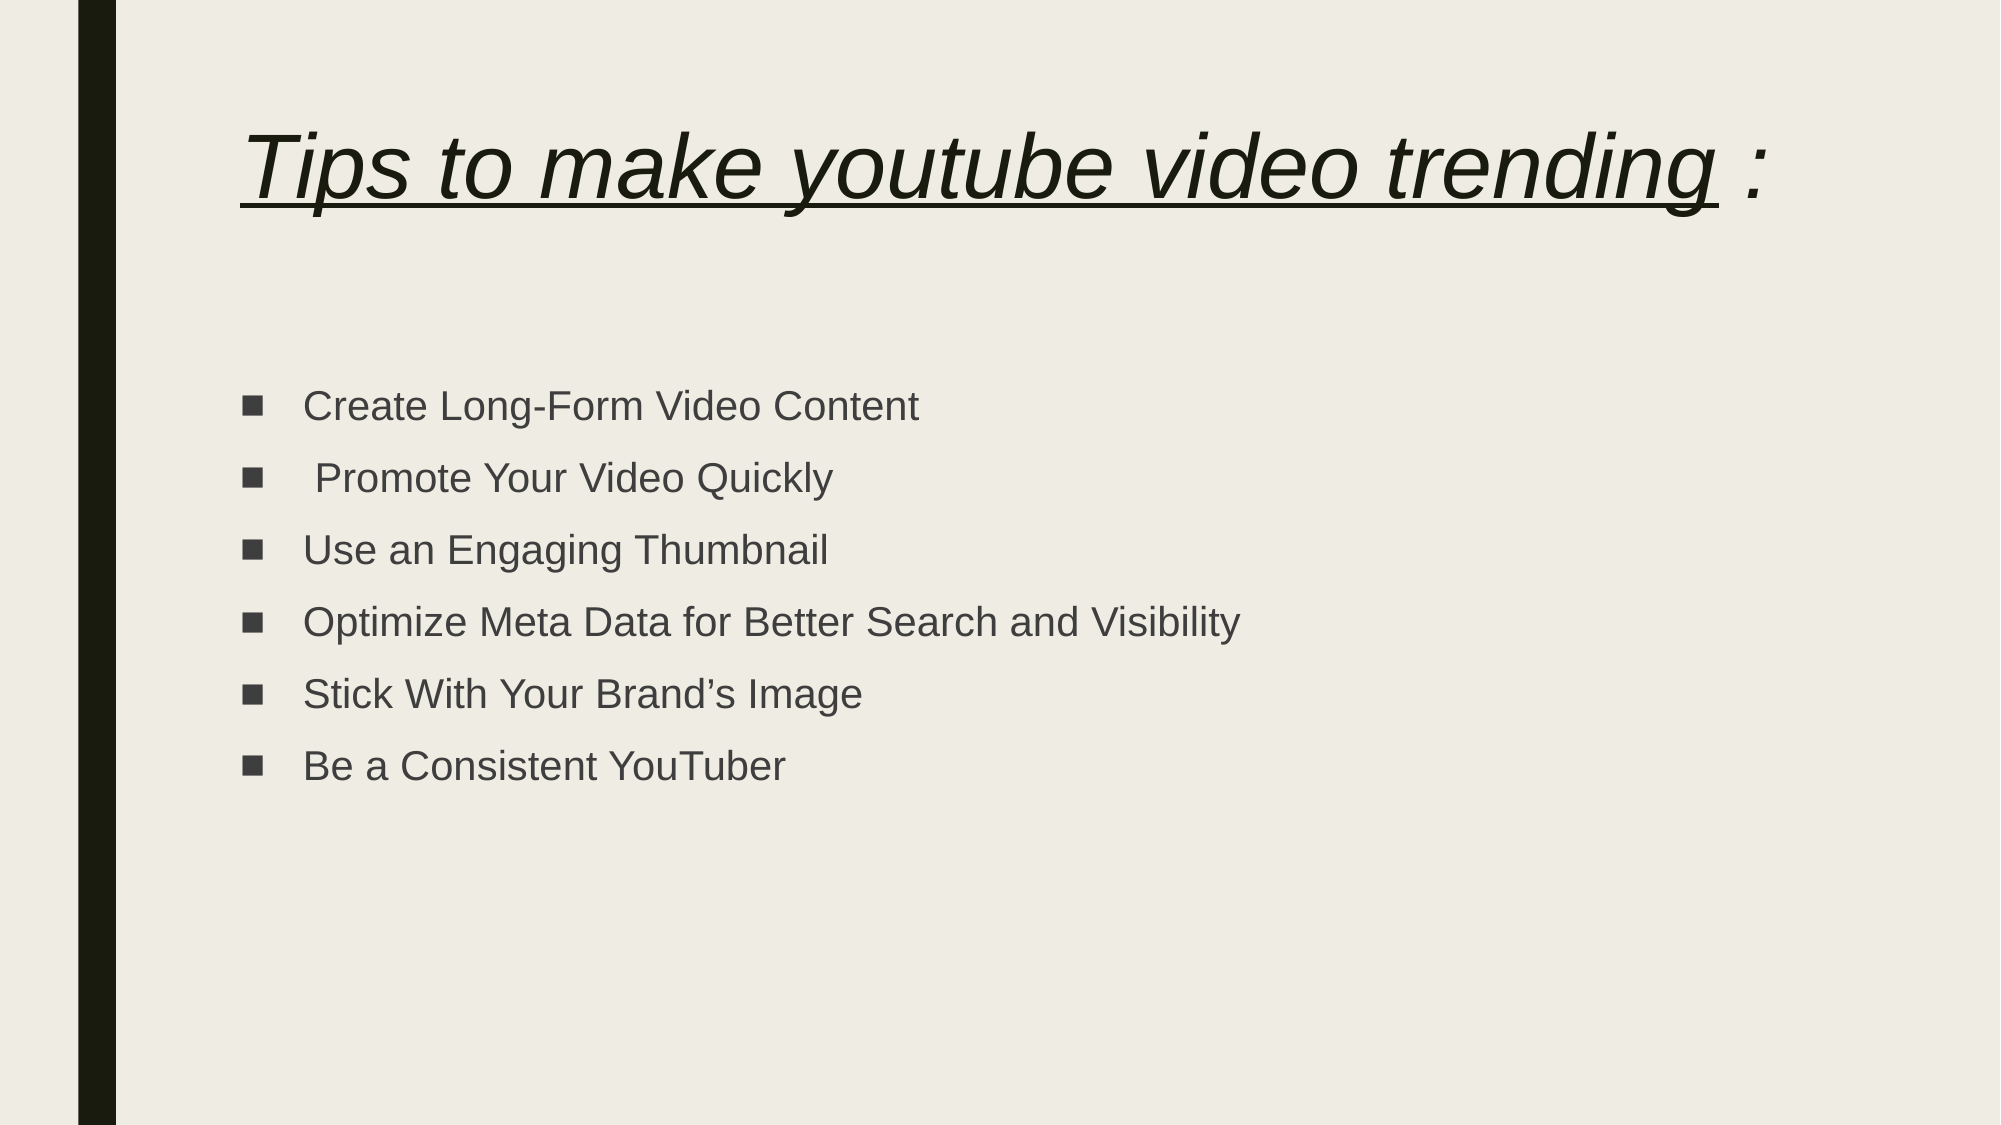

# Tips to make youtube video trending :
Create Long-Form Video Content
 Promote Your Video Quickly
Use an Engaging Thumbnail
Optimize Meta Data for Better Search and Visibility
Stick With Your Brand’s Image
Be a Consistent YouTuber